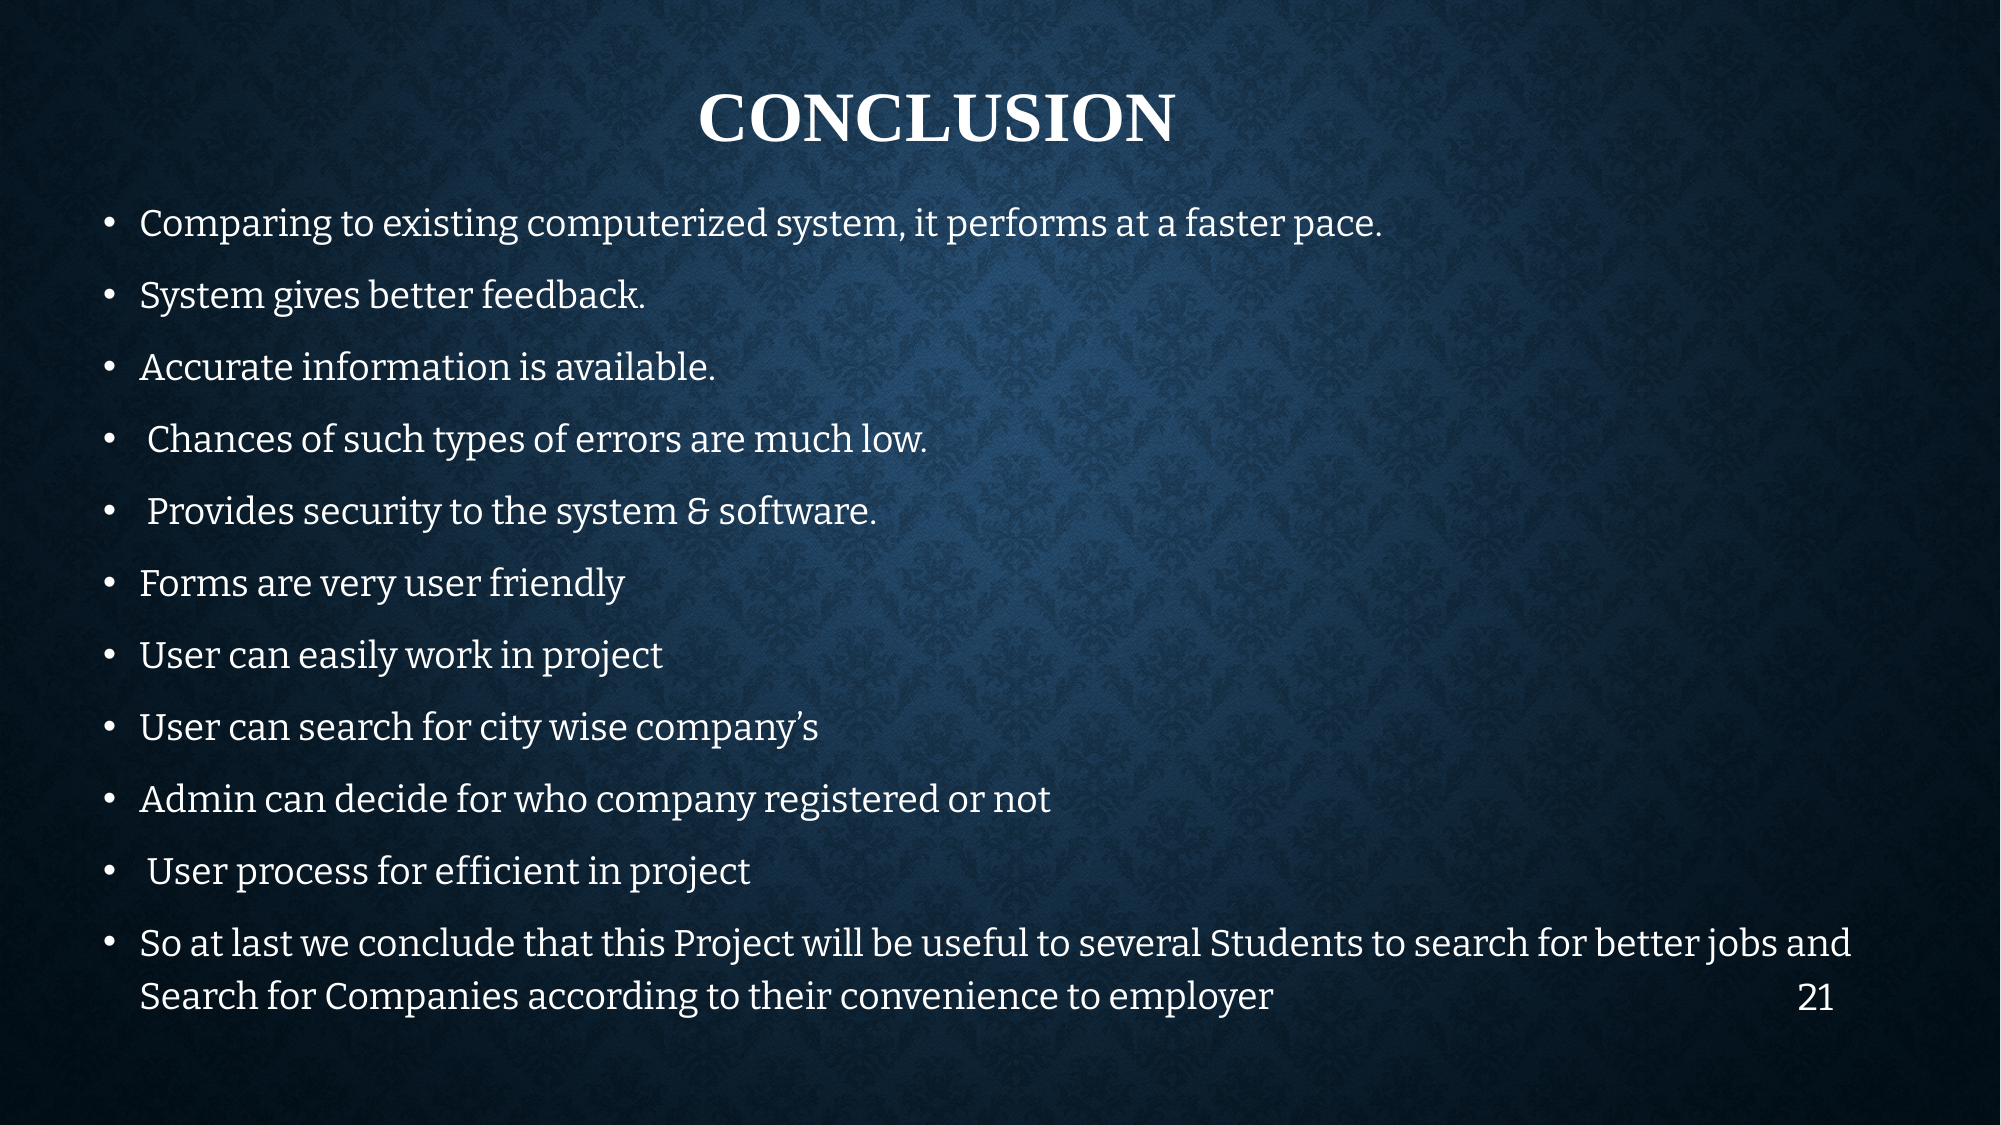

# Conclusion
Comparing to existing computerized system, it performs at a faster pace.
System gives better feedback.
Accurate information is available.
 Chances of such types of errors are much low.
 Provides security to the system & software.
Forms are very user friendly
User can easily work in project
User can search for city wise company’s
Admin can decide for who company registered or not
 User process for efficient in project
So at last we conclude that this Project will be useful to several Students to search for better jobs and Search for Companies according to their convenience to employer

21